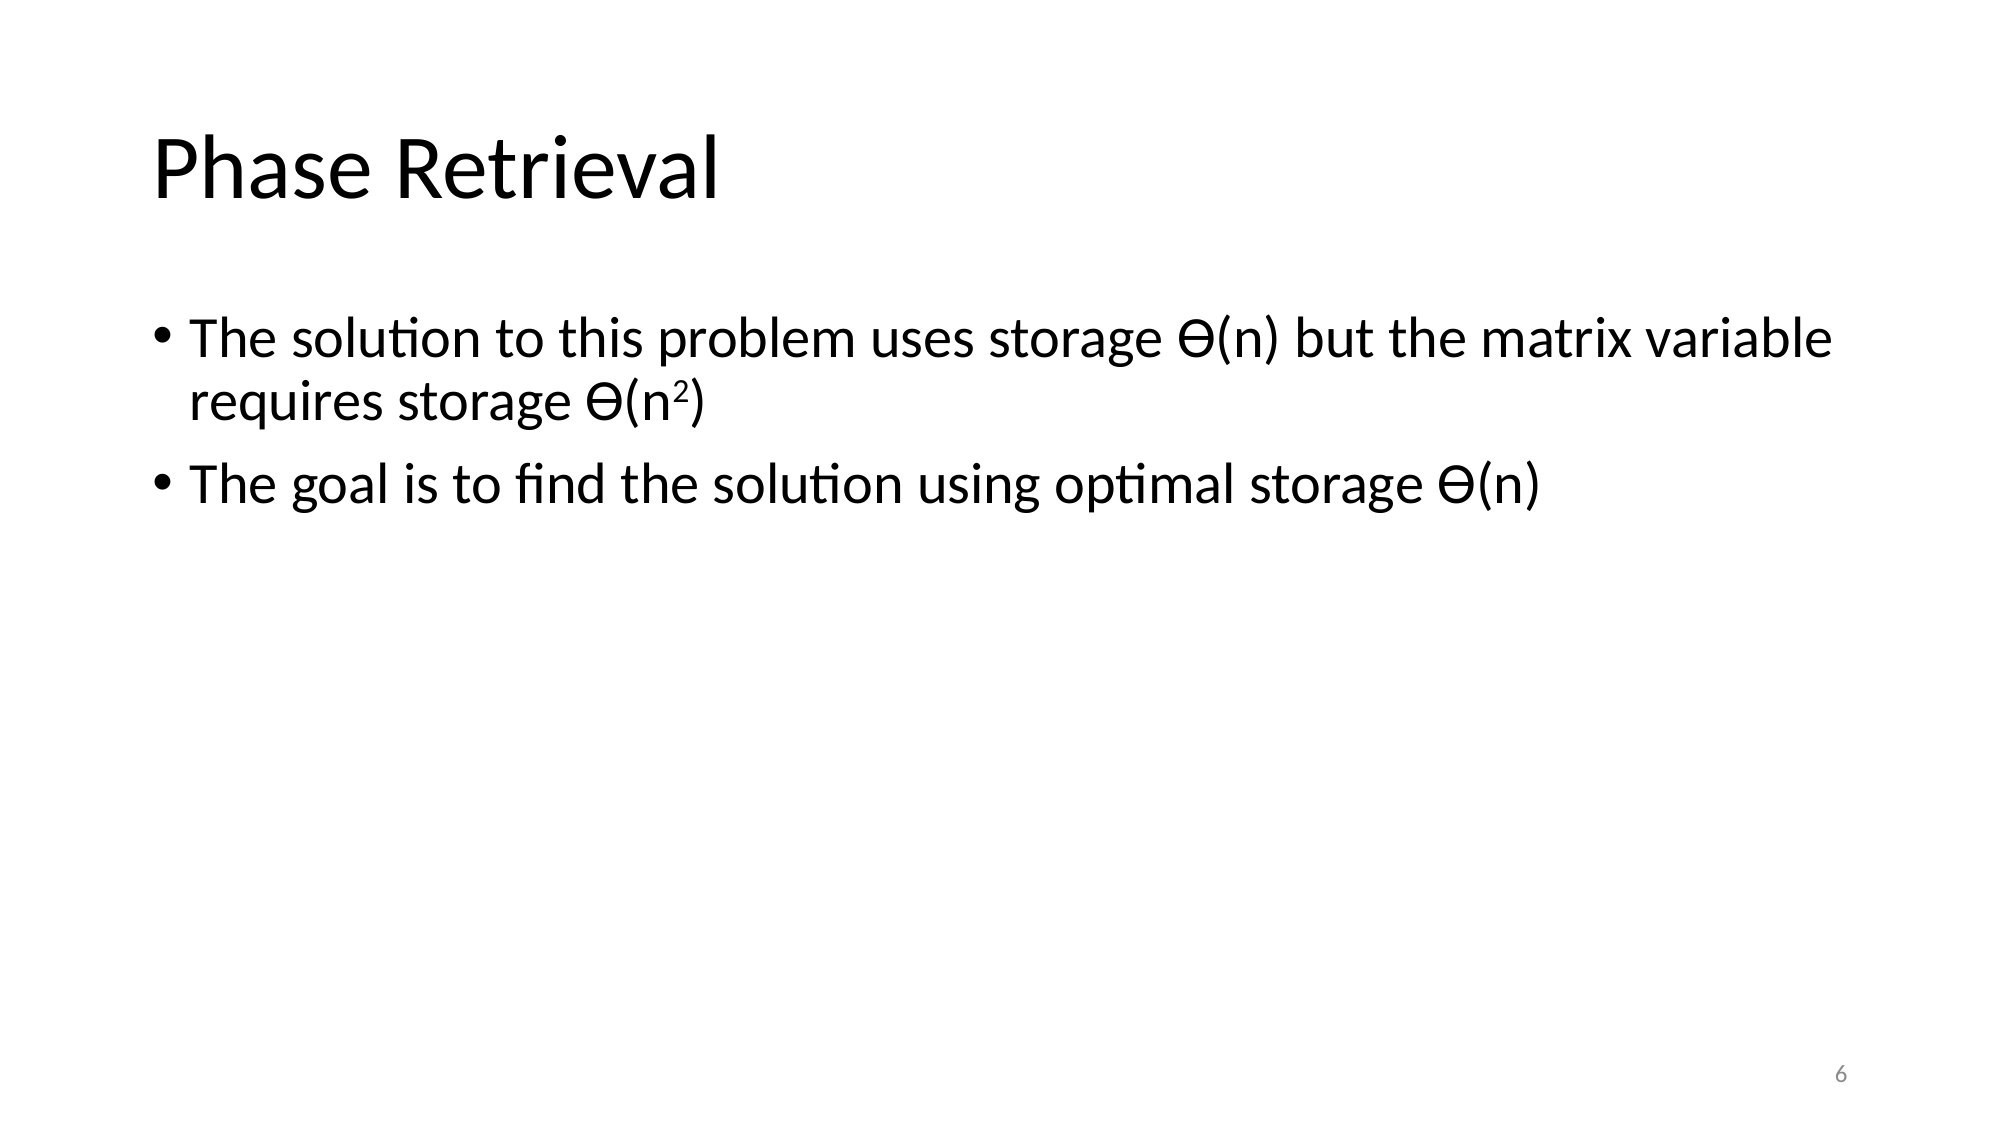

# Phase Retrieval
The solution to this problem uses storage ϴ(n) but the matrix variable requires storage ϴ(n2)
The goal is to find the solution using optimal storage ϴ(n)
6